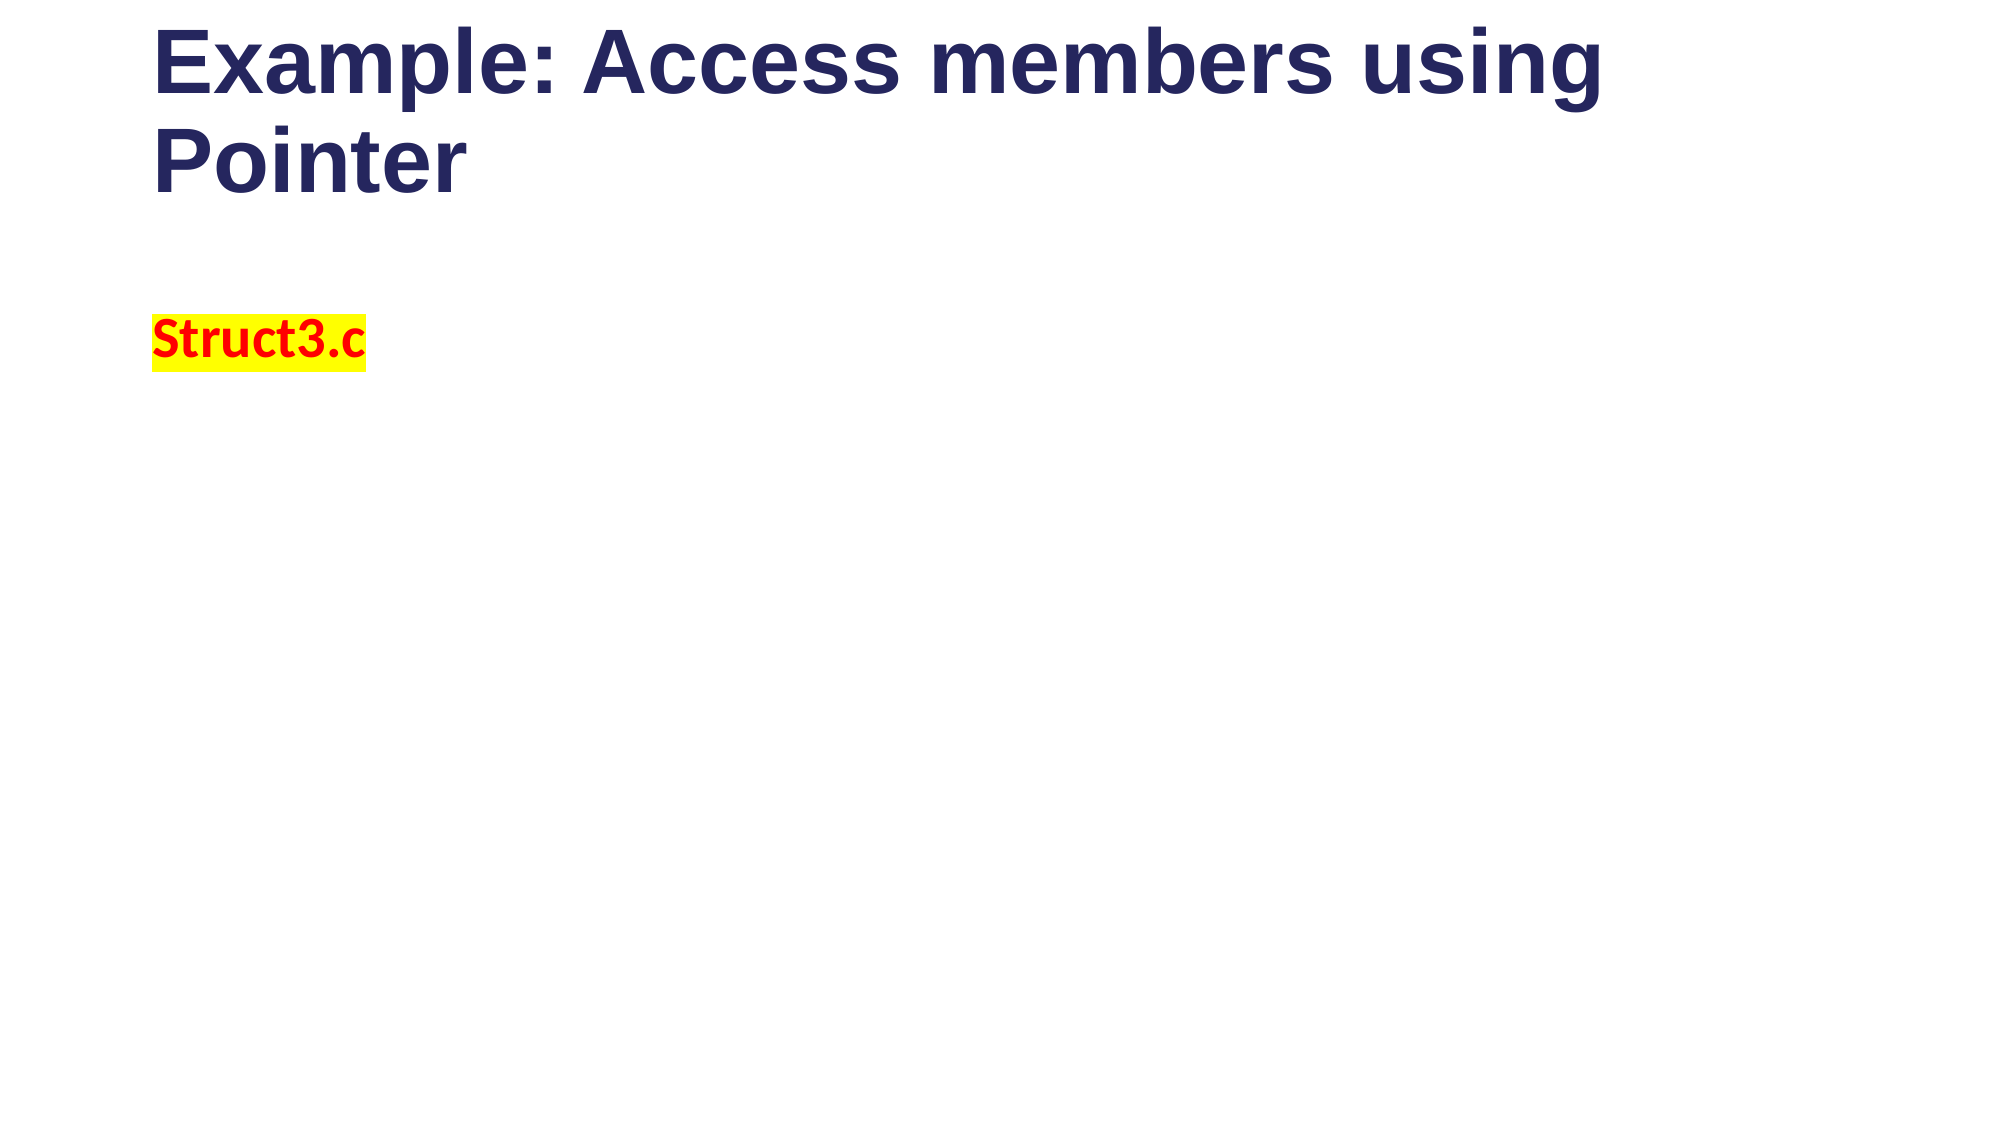

# Example: Access members using Pointer
Struct3.c